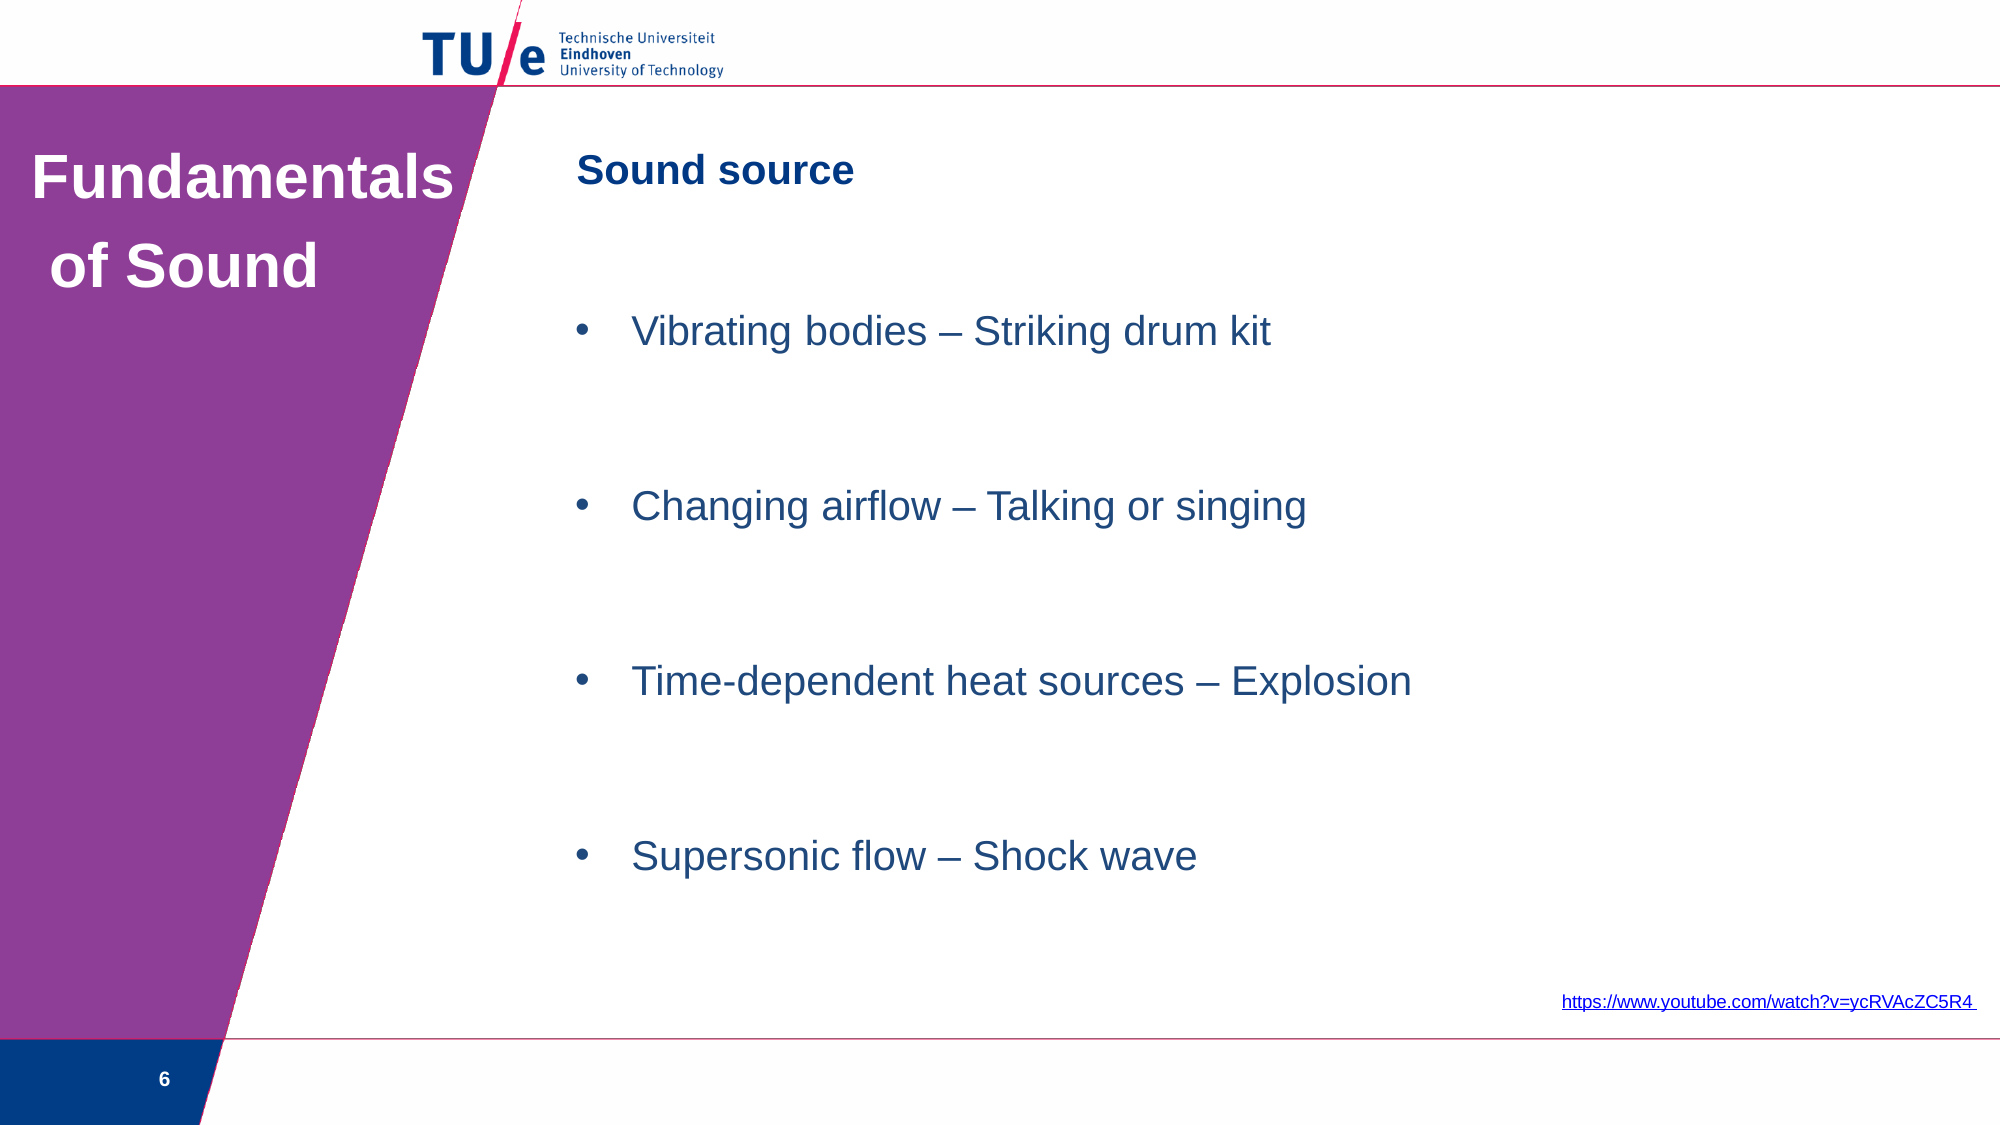

# Fundamentals  of Sound
Sound source
Vibrating bodies – Striking drum kit

Changing airflow – Talking or singing

Time-dependent heat sources – Explosion

Supersonic flow – Shock wave
https://www.youtube.com/watch?v=ycRVAcZC5R4
6